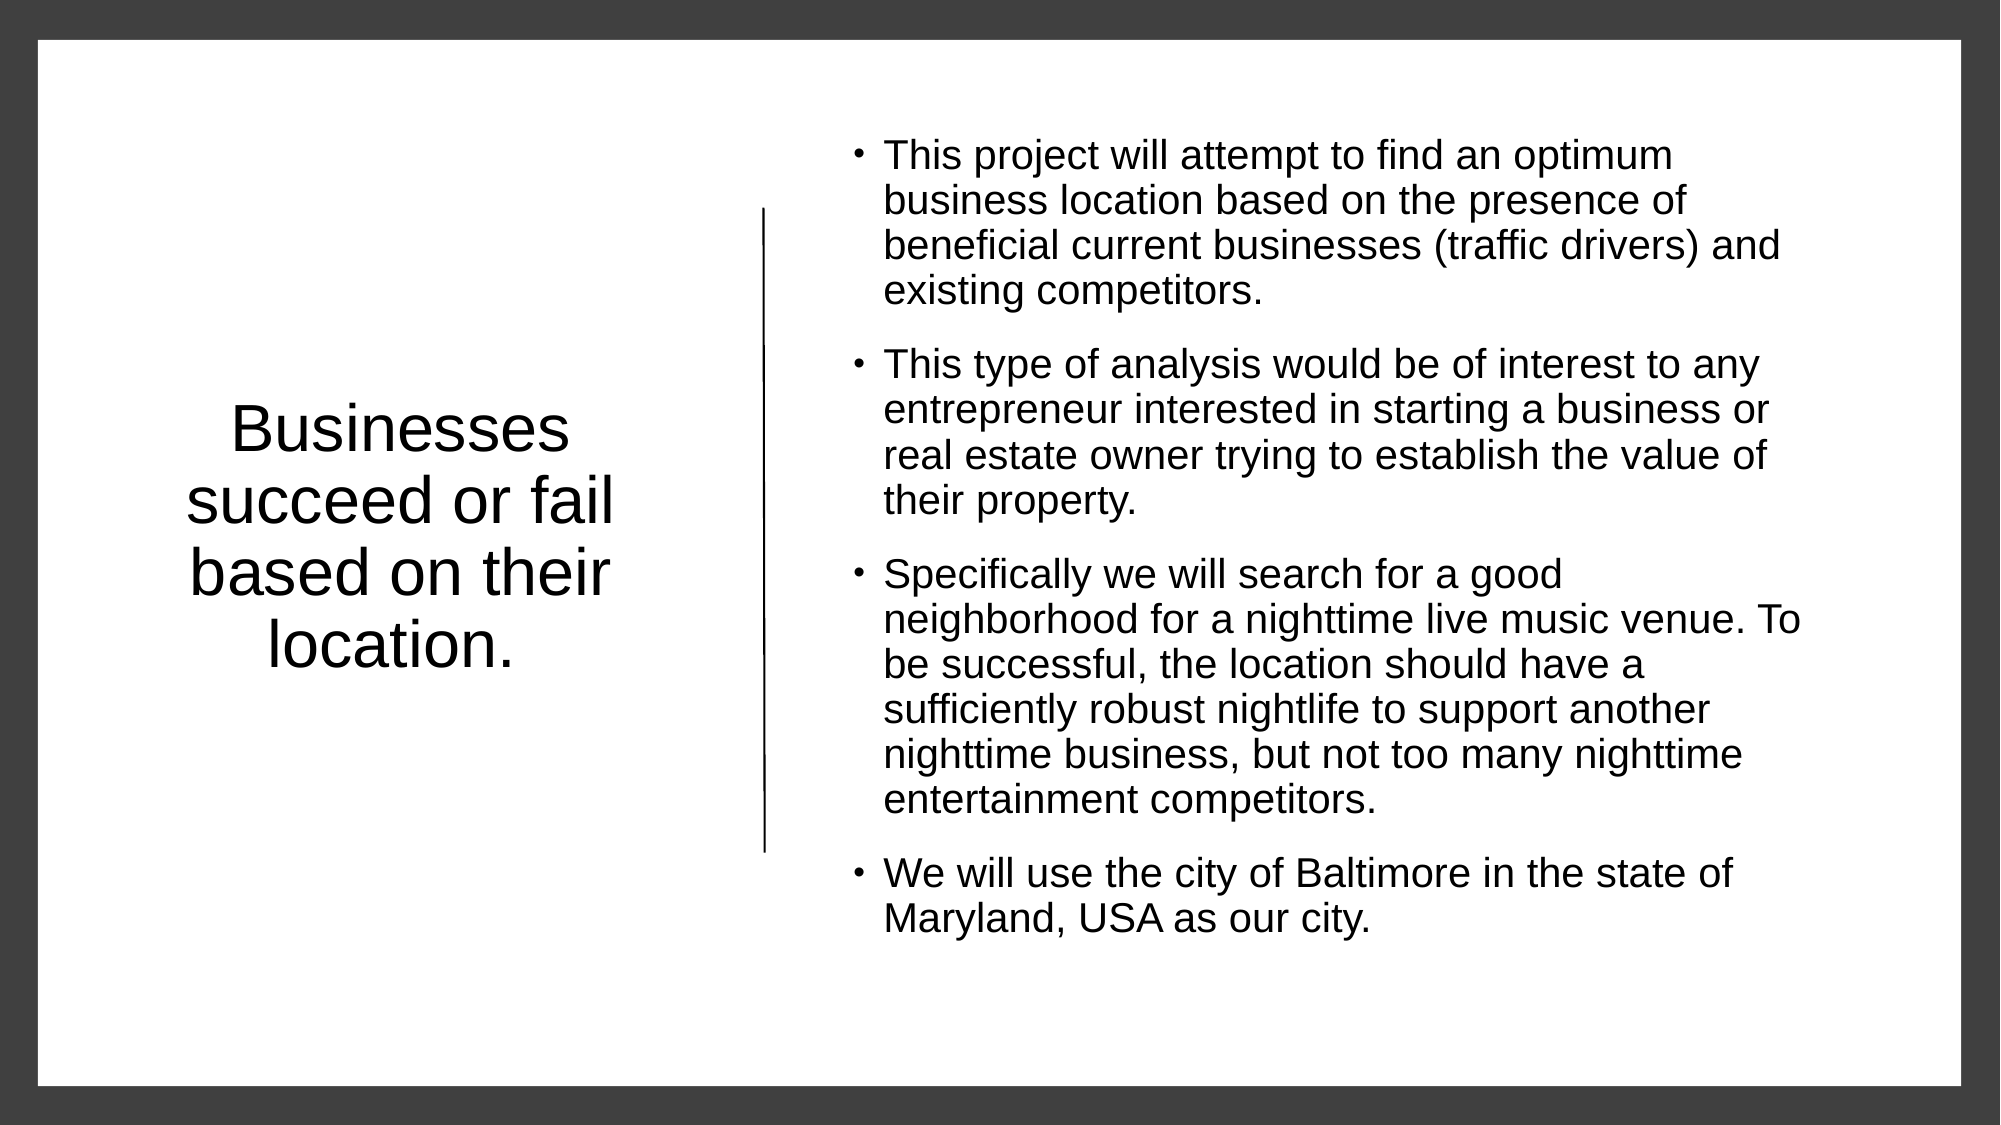

# Businesses succeed or fail based on their location.
This project will attempt to find an optimum business location based on the presence of beneficial current businesses (traffic drivers) and existing competitors.
This type of analysis would be of interest to any entrepreneur interested in starting a business or real estate owner trying to establish the value of their property.
Specifically we will search for a good neighborhood for a nighttime live music venue. To be successful, the location should have a sufficiently robust nightlife to support another nighttime business, but not too many nighttime entertainment competitors.
We will use the city of Baltimore in the state of Maryland, USA as our city.